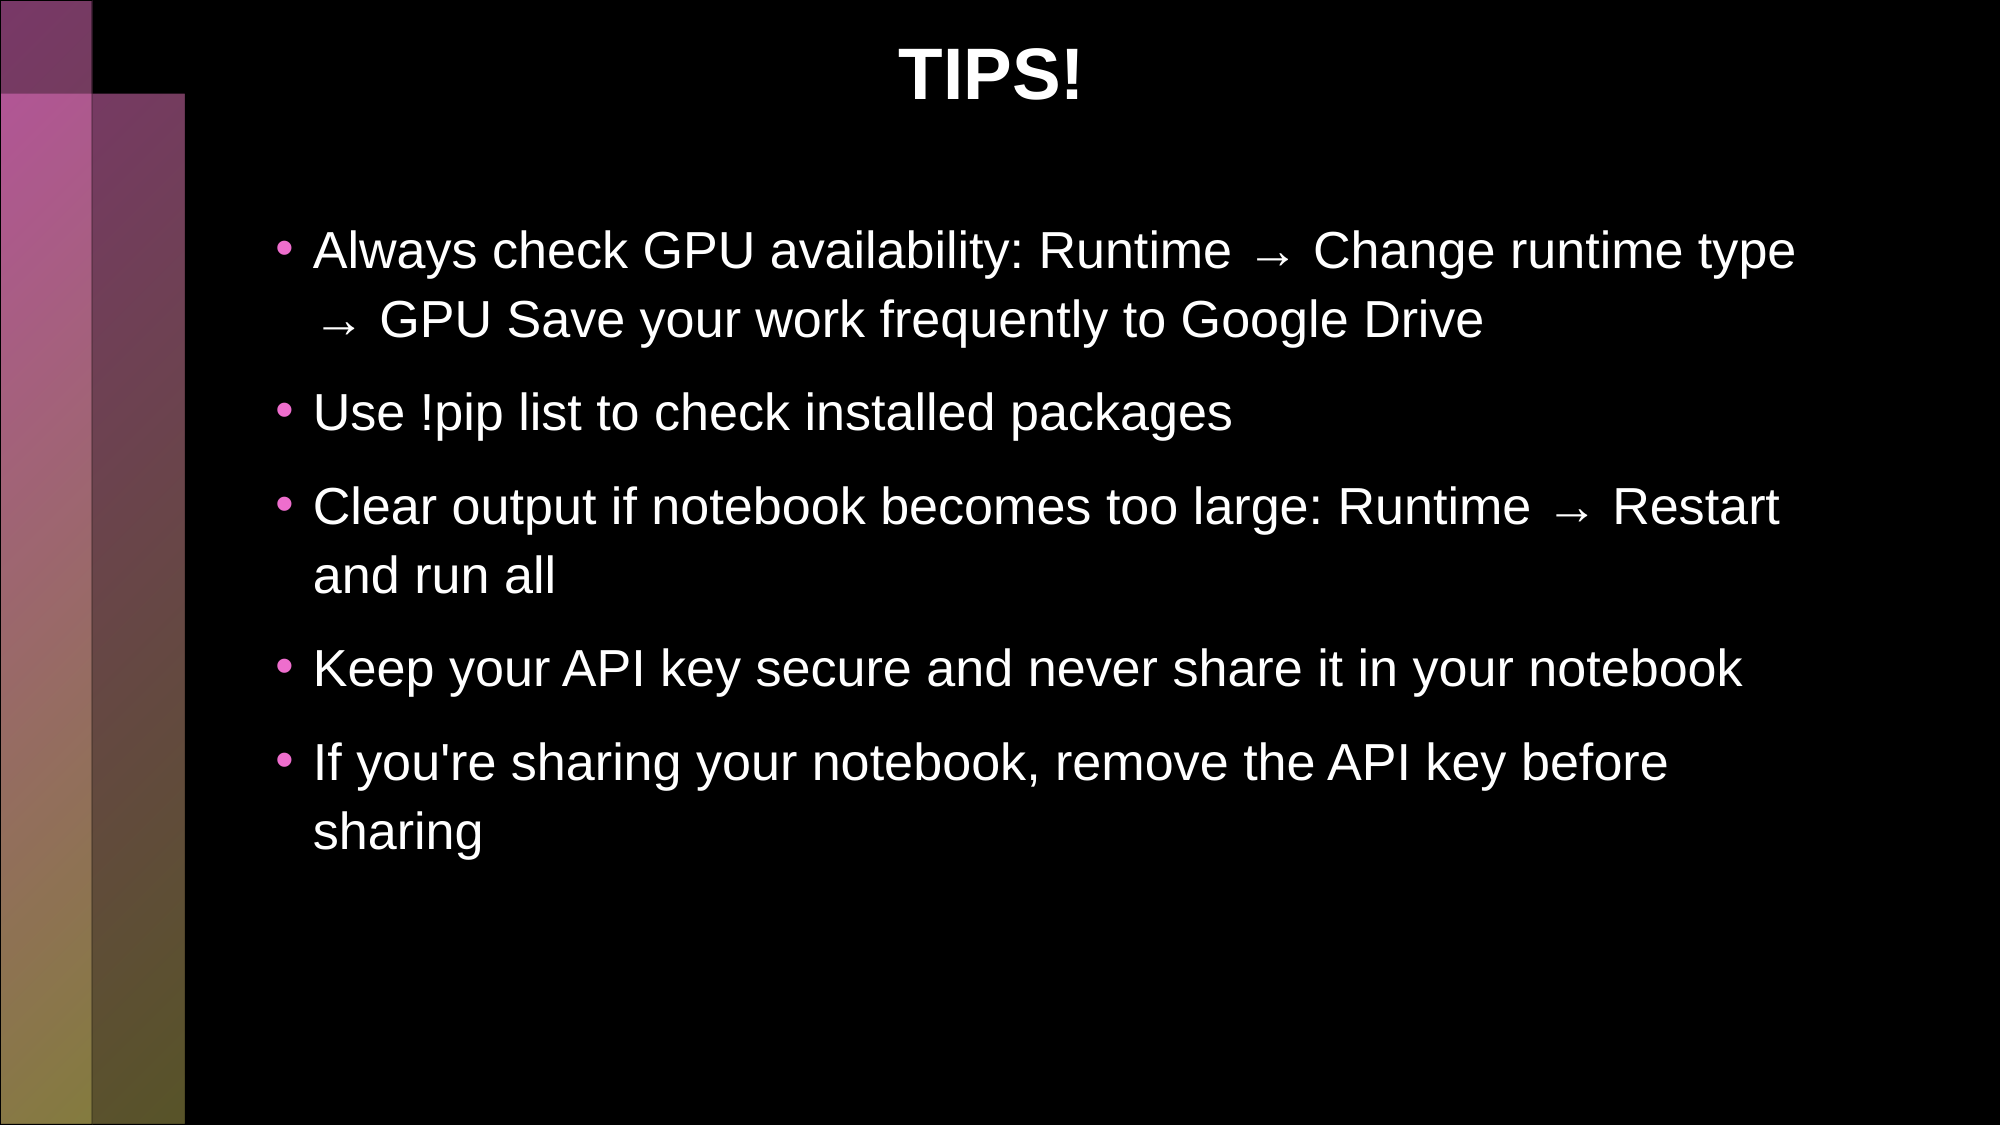

# TIPS!
Always check GPU availability: Runtime → Change runtime type → GPU Save your work frequently to Google Drive
Use !pip list to check installed packages
Clear output if notebook becomes too large: Runtime → Restart and run all
Keep your API key secure and never share it in your notebook
If you're sharing your notebook, remove the API key before sharing